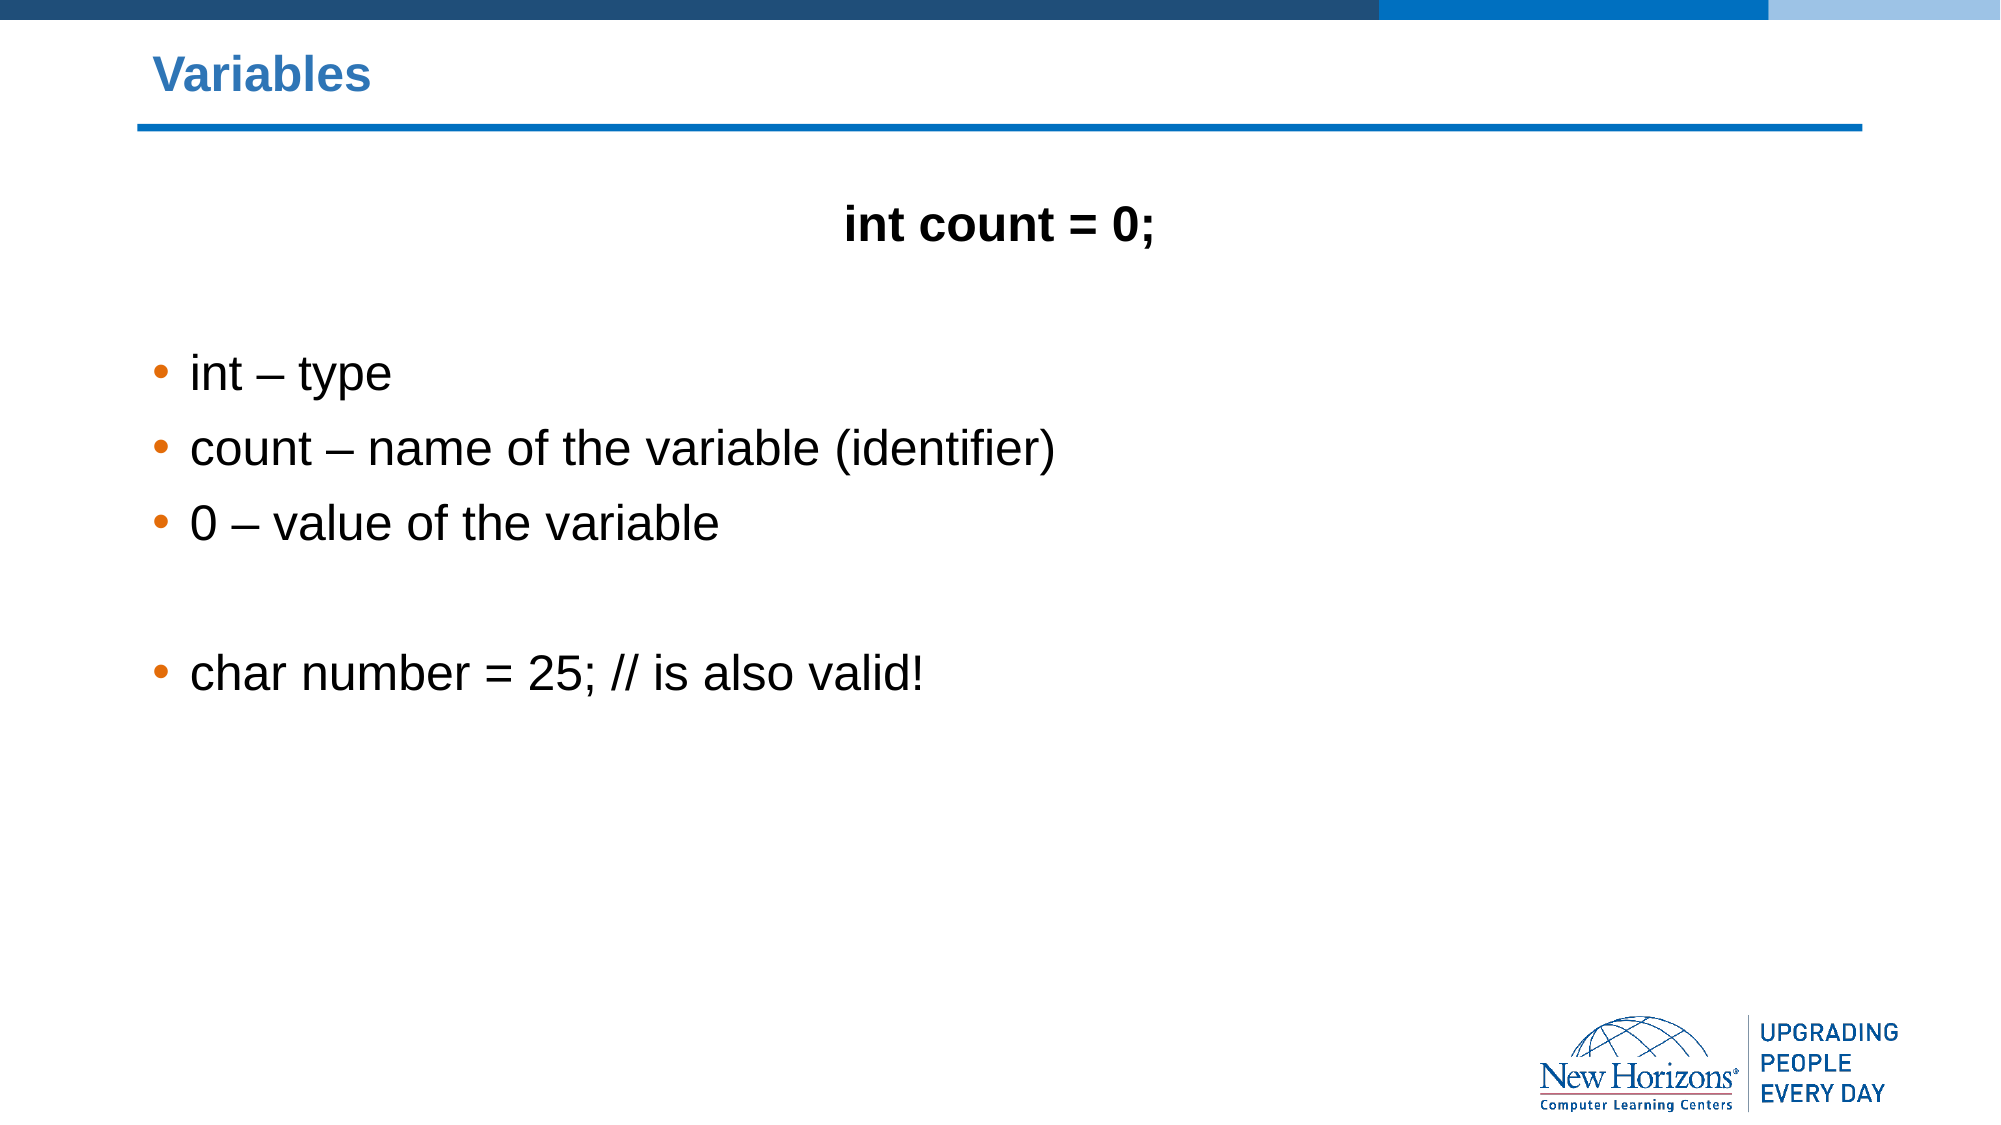

# Variables
int count = 0;

int – type
count – name of the variable (identifier)
0 – value of the variable

char number = 25; // is also valid!